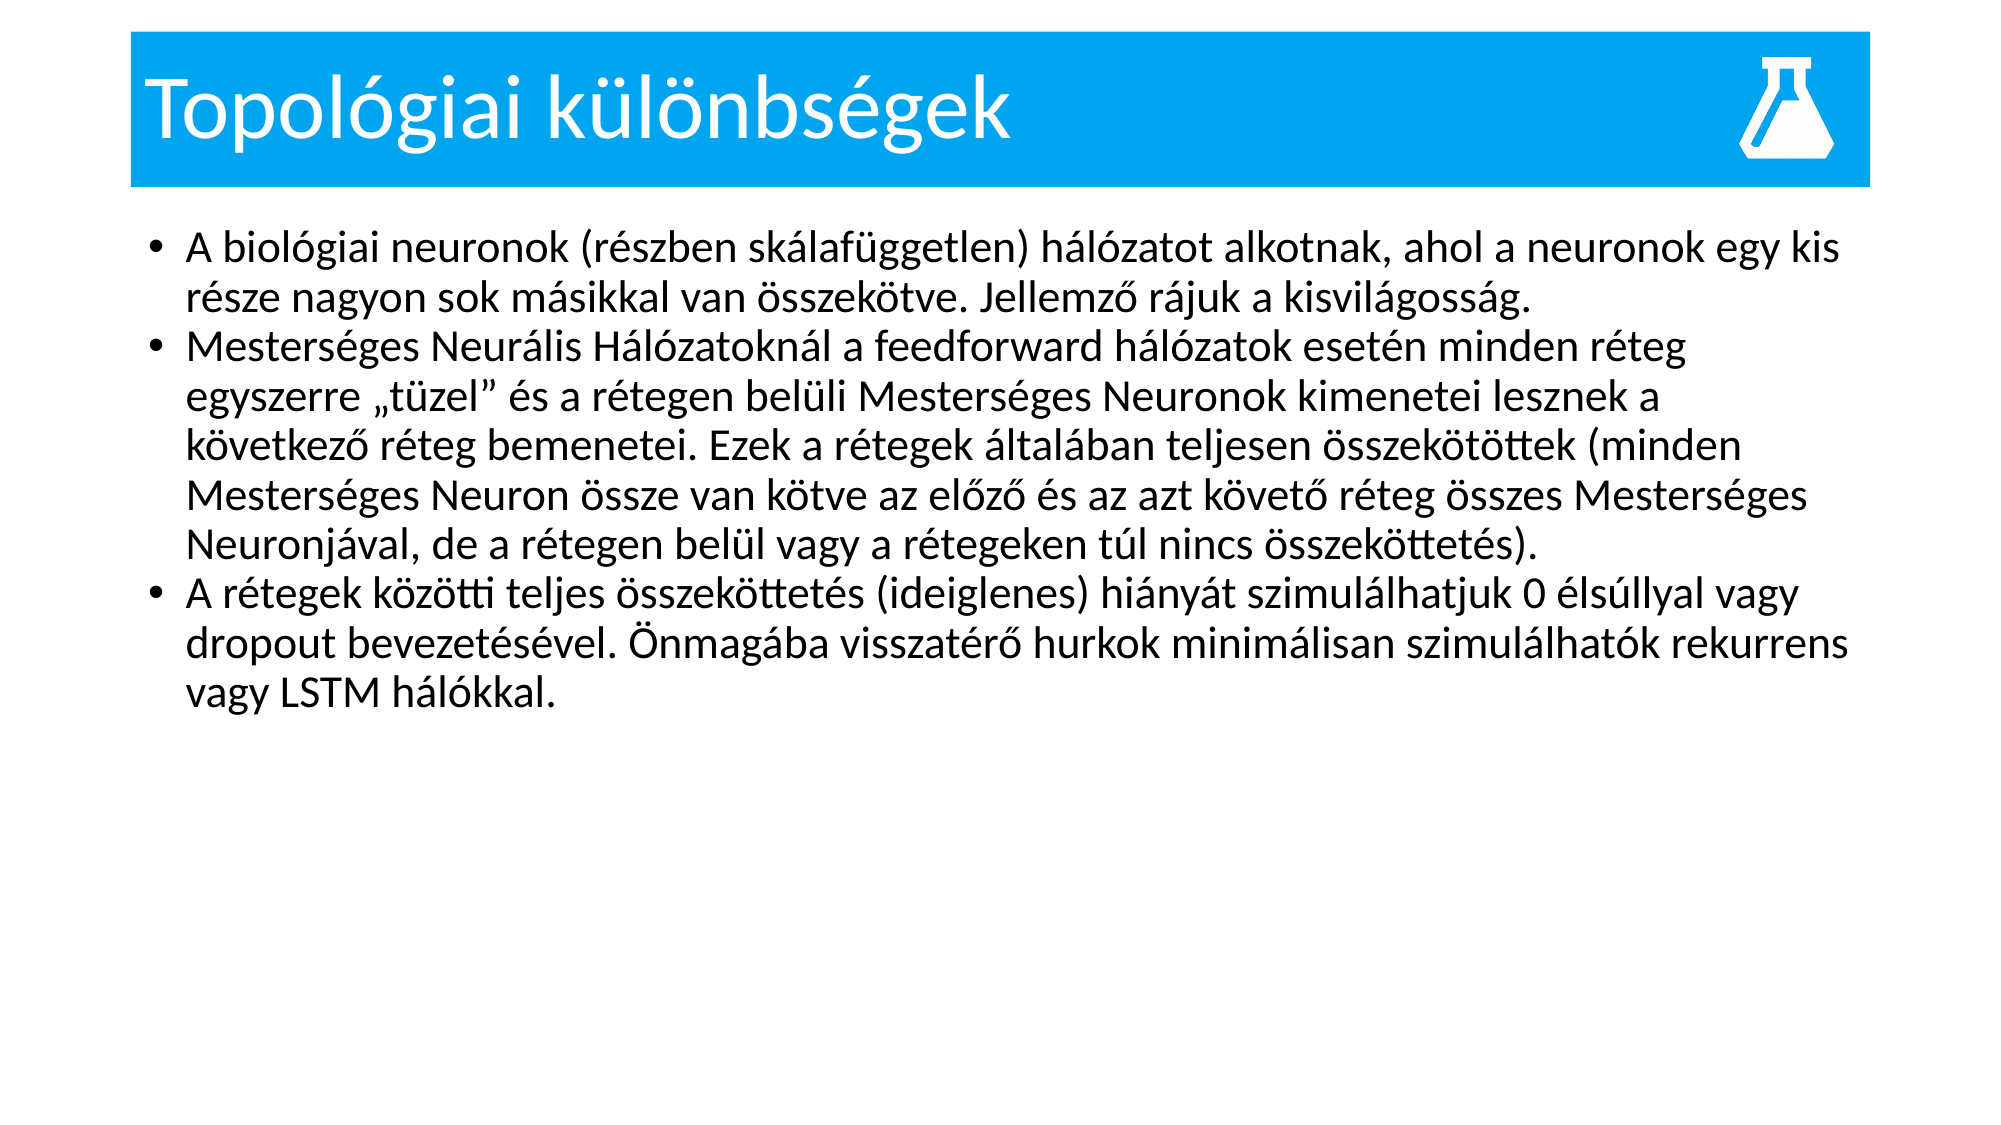

# Topológiai különbségek
A biológiai neuronok (részben skálafüggetlen) hálózatot alkotnak, ahol a neuronok egy kis része nagyon sok másikkal van összekötve. Jellemző rájuk a kisvilágosság.
Mesterséges Neurális Hálózatoknál a feedforward hálózatok esetén minden réteg egyszerre „tüzel” és a rétegen belüli Mesterséges Neuronok kimenetei lesznek a következő réteg bemenetei. Ezek a rétegek általában teljesen összekötöttek (minden Mesterséges Neuron össze van kötve az előző és az azt követő réteg összes Mesterséges Neuronjával, de a rétegen belül vagy a rétegeken túl nincs összeköttetés).
A rétegek közötti teljes összeköttetés (ideiglenes) hiányát szimulálhatjuk 0 élsúllyal vagy dropout bevezetésével. Önmagába visszatérő hurkok minimálisan szimulálhatók rekurrens vagy LSTM hálókkal.